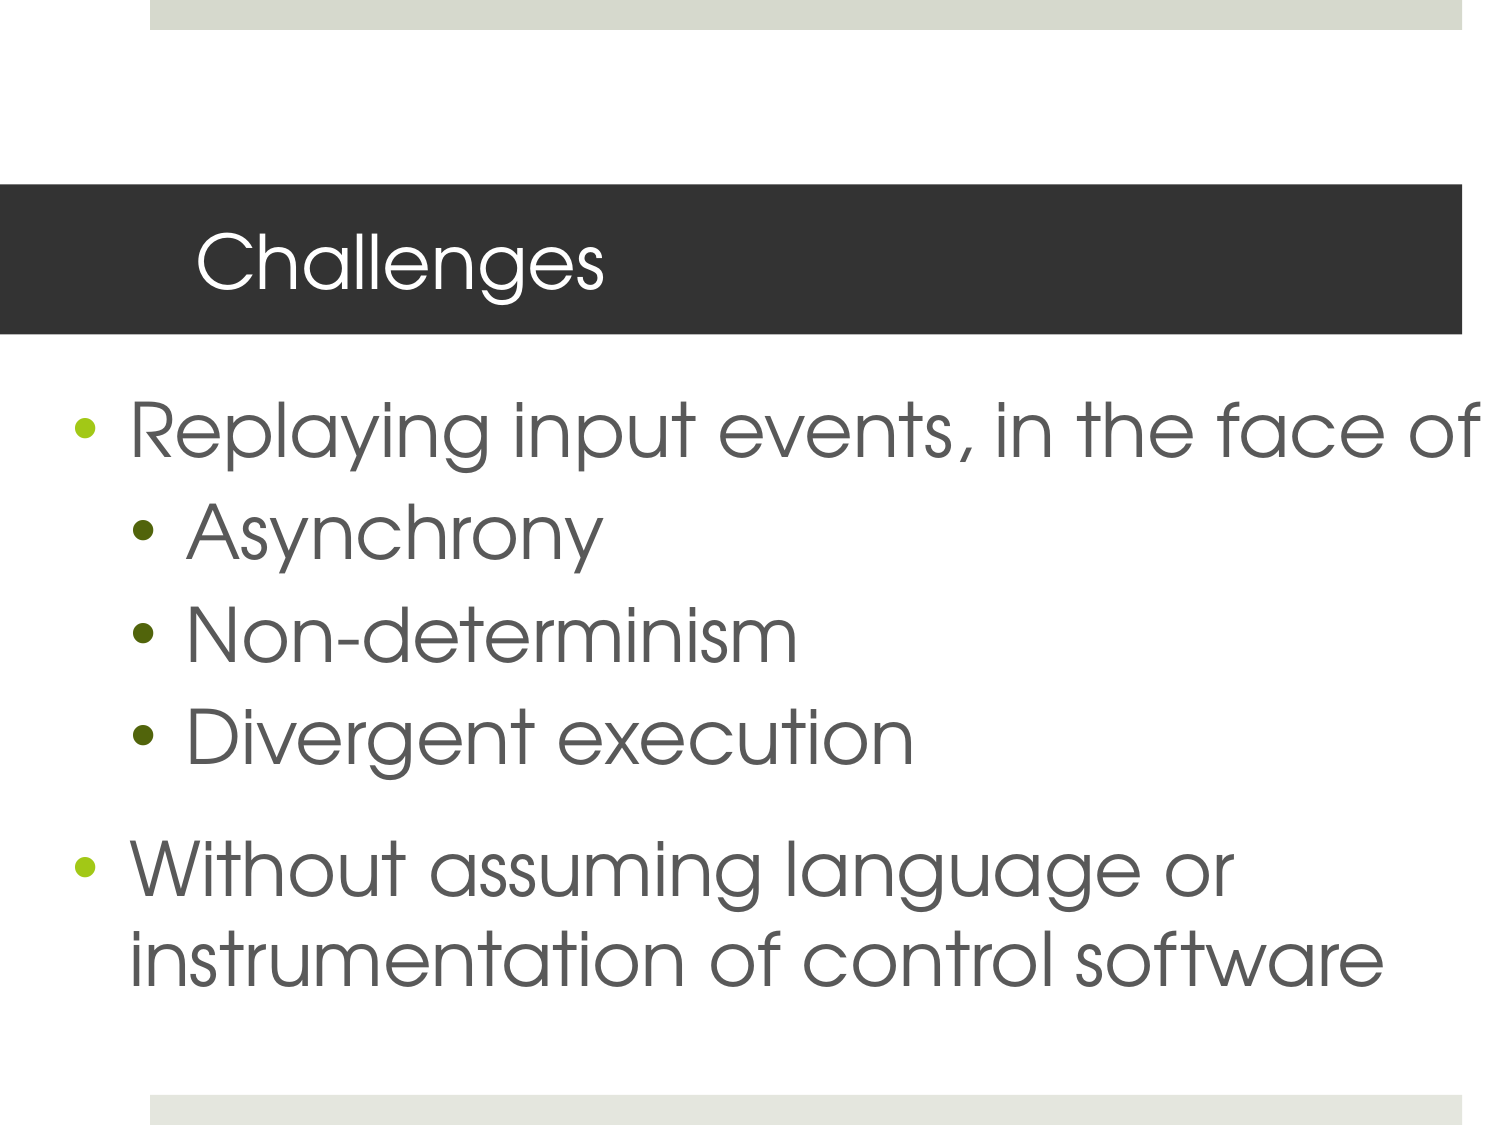

# Challenges
Replaying input events, in the face of
Asynchrony
Non-determinism
Divergent execution
Without assuming language or instrumentation of control software